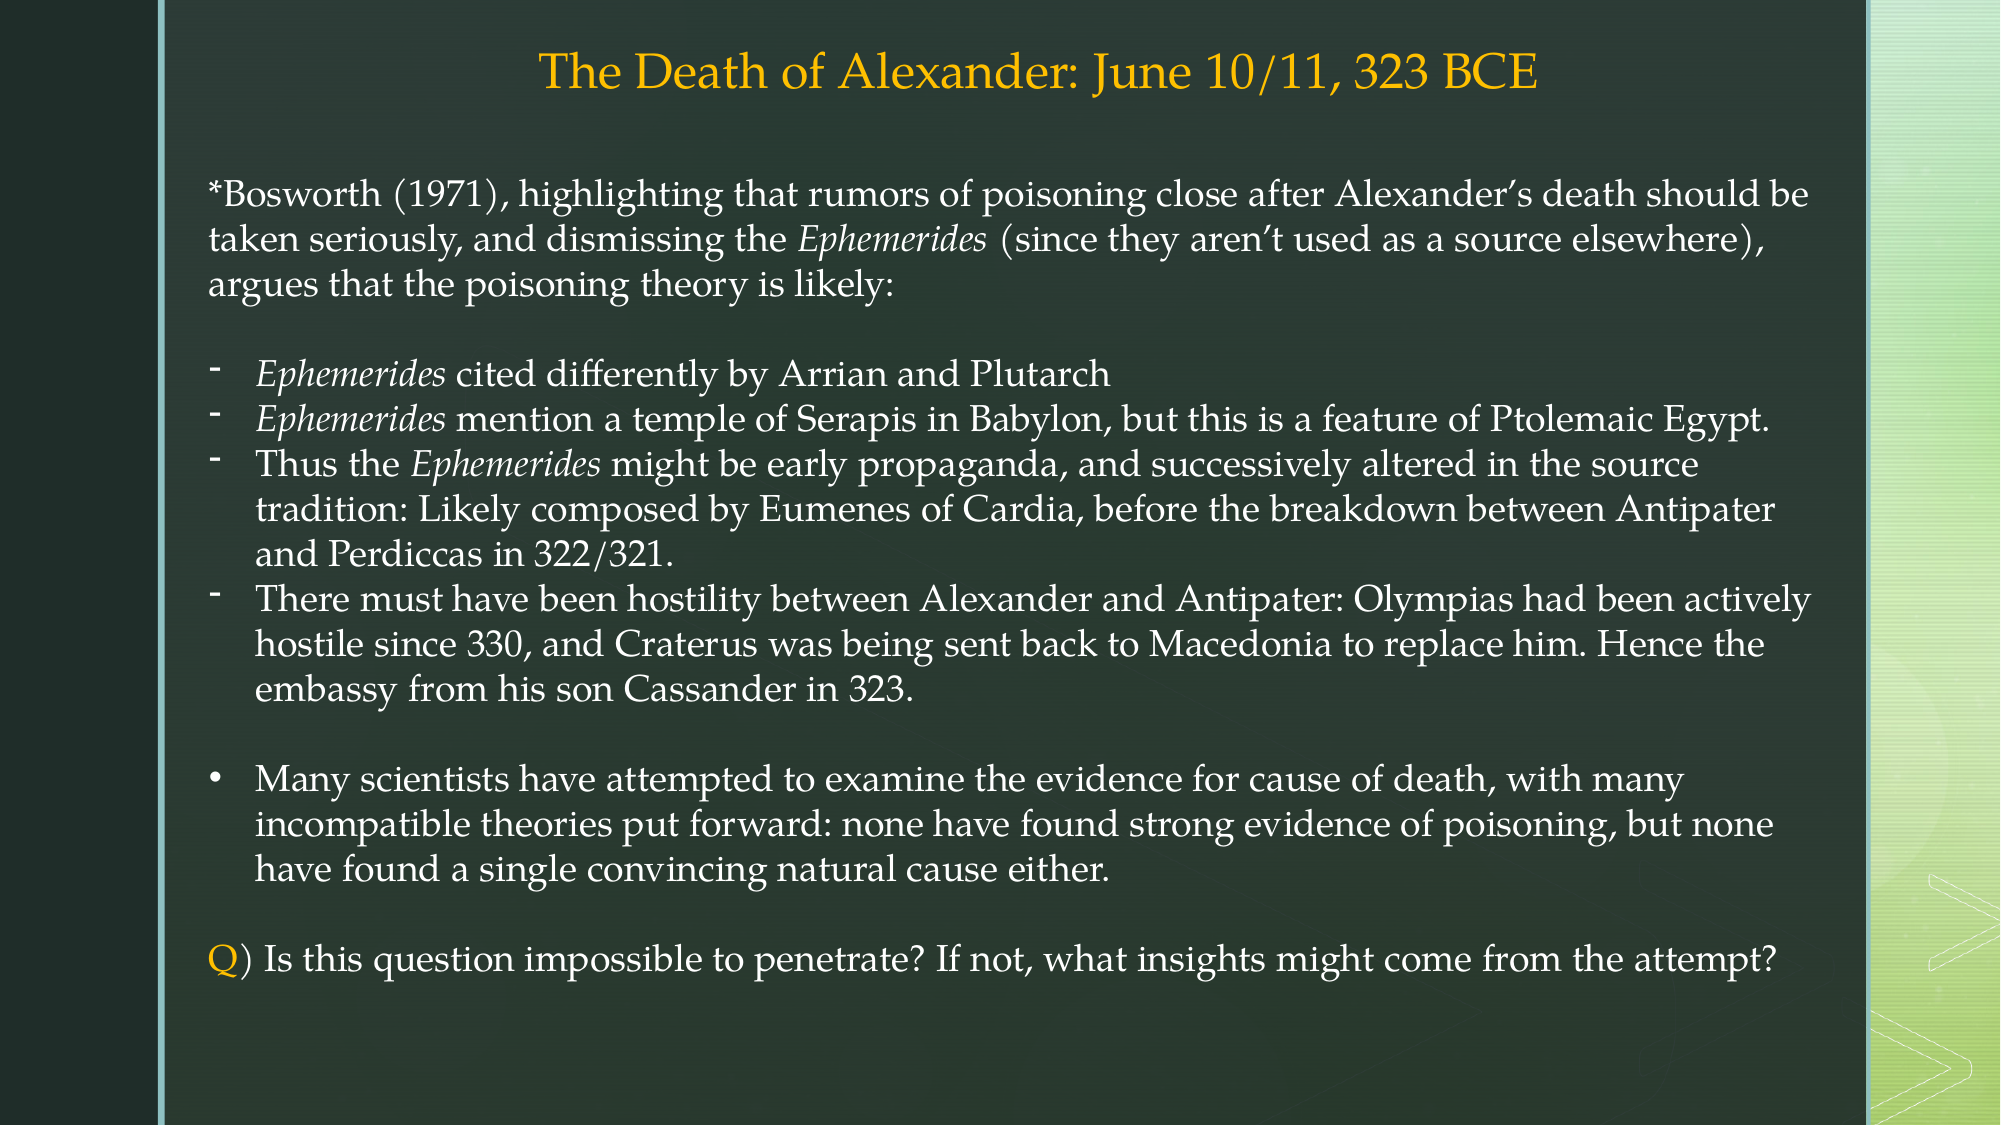

The Death of Alexander: June 10/11, 323 BCE
*Bosworth (1971), highlighting that rumors of poisoning close after Alexander’s death should be taken seriously, and dismissing the Ephemerides (since they aren’t used as a source elsewhere), argues that the poisoning theory is likely:

Ephemerides cited differently by Arrian and Plutarch
Ephemerides mention a temple of Serapis in Babylon, but this is a feature of Ptolemaic Egypt.
Thus the Ephemerides might be early propaganda, and successively altered in the source tradition: Likely composed by Eumenes of Cardia, before the breakdown between Antipater and Perdiccas in 322/321.
There must have been hostility between Alexander and Antipater: Olympias had been actively hostile since 330, and Craterus was being sent back to Macedonia to replace him. Hence the embassy from his son Cassander in 323.

Many scientists have attempted to examine the evidence for cause of death, with many incompatible theories put forward: none have found strong evidence of poisoning, but none have found a single convincing natural cause either.

Q) Is this question impossible to penetrate? If not, what insights might come from the attempt?